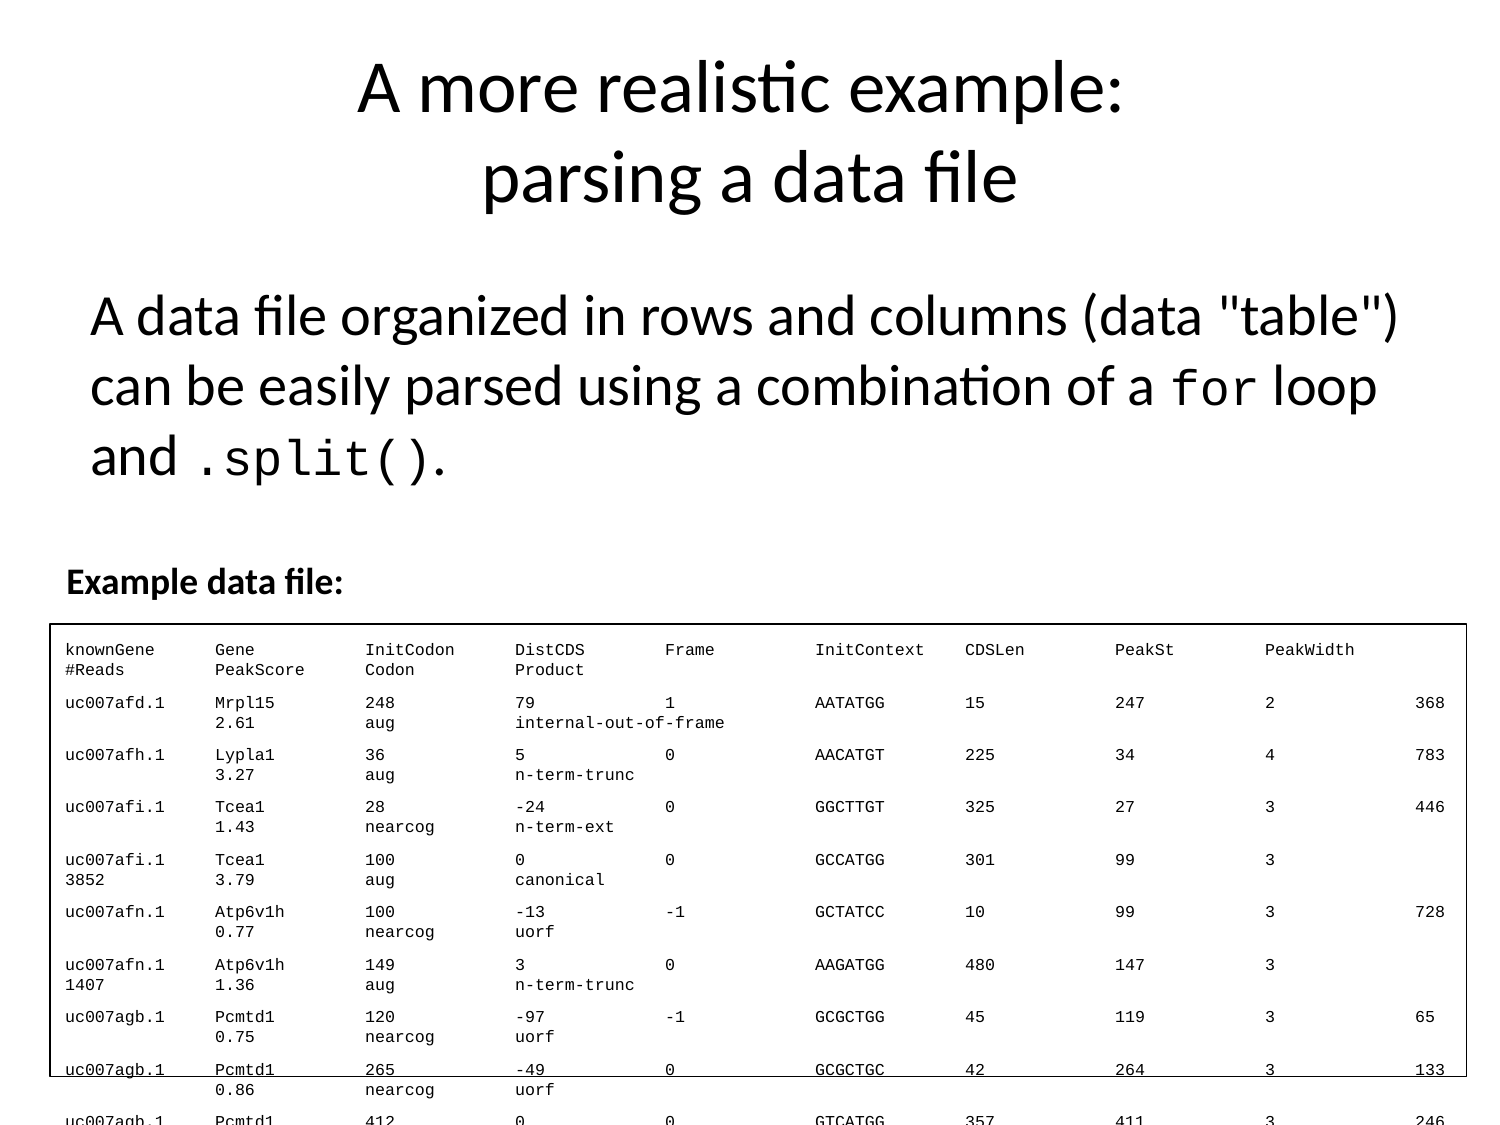

# A more realistic example: parsing a data file
A data file organized in rows and columns (data "table") can be easily parsed using a combination of a for loop and .split().
Example data file:
knownGene	Gene	InitCodon	DistCDS	Frame	InitContext	CDSLen	PeakSt	PeakWidth	#Reads	PeakScore	Codon	Product
uc007afd.1	Mrpl15	248	79	1	AATATGG	15	247	2	368	2.61	aug	internal-out-of-frame
uc007afh.1	Lypla1	36	5	0	AACATGT	225	34	4	783	3.27	aug	n-term-trunc
uc007afi.1	Tcea1	28	-24	0	GGCTTGT	325	27	3	446	1.43	nearcog	n-term-ext
uc007afi.1	Tcea1	100	0	0	GCCATGG	301	99	3	3852	3.79	aug	canonical
uc007afn.1	Atp6v1h	100	-13	-1	GCTATCC	10	99	3	728	0.77	nearcog	uorf
uc007afn.1	Atp6v1h	149	3	0	AAGATGG	480	147	3	1407	1.36	aug	n-term-trunc
uc007agb.1	Pcmtd1	120	-97	-1	GCGCTGG	45	119	3	65	0.75	nearcog	uorf
uc007agb.1	Pcmtd1	265	-49	0	GCGCTGC	42	264	3	133	0.86	nearcog	uorf
uc007agb.1	Pcmtd1	412	0	0	GTCATGG	357	411	3	246	1.60	aug	canonical
uc007agb.1	Pcmtd1	737	108	1	ATCATGG	44	735	3	93	2.37	aug	internal-out-of-frame
uc007agb.1	Pcmtd1	890	159	1	AGTATGA	17	889	2	87	1.32	aug	internal-out-of-frame
uc007agk.1	Rrs1	25	-19	0	GTAGTGG	10	25	1	927	1.52	nearcog	uorf